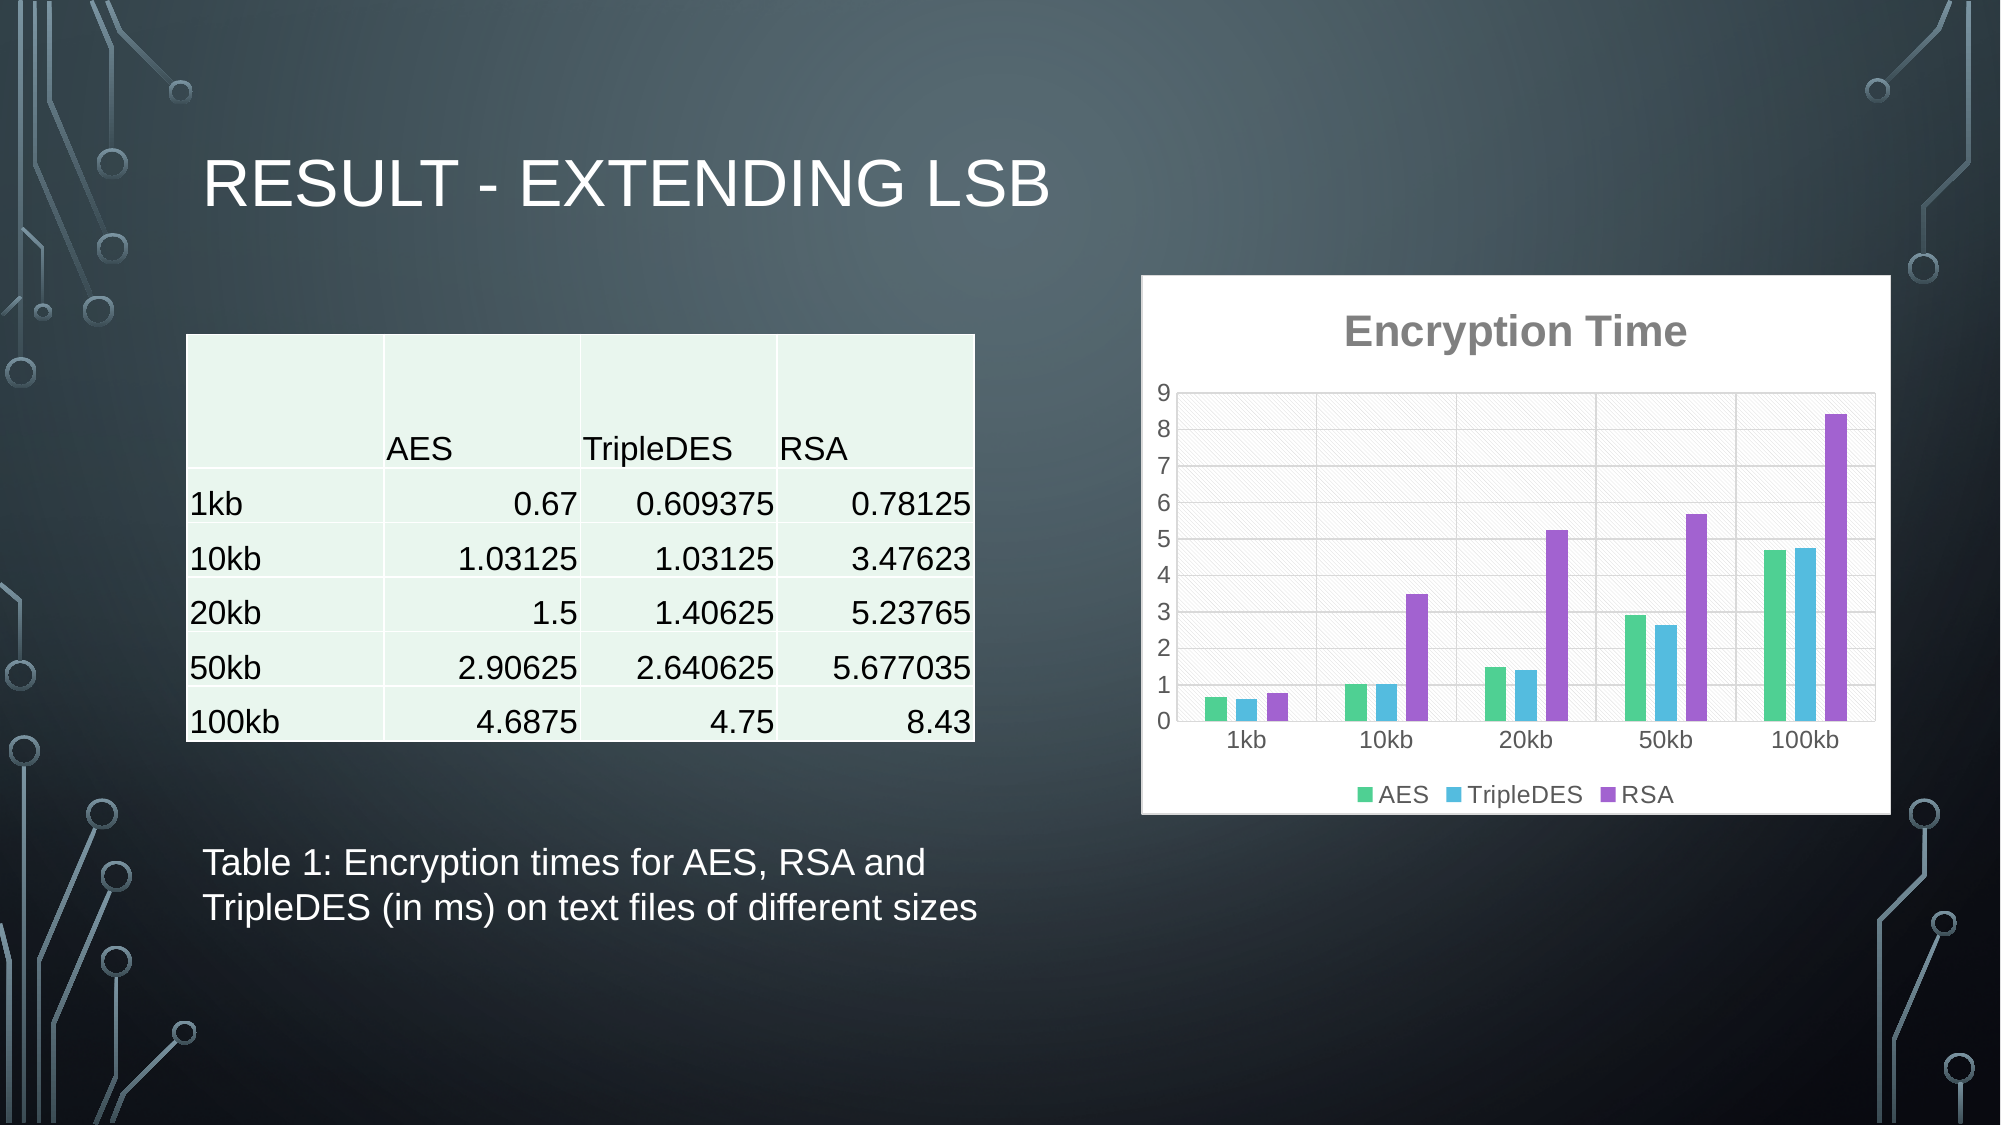

# Result - Extending LSB

### Chart: Encryption Time

| Category | AES | TripleDES | RSA |
|---|---|---|---|
| 1kb | 0.67 | 0.609375 | 0.78125 |
| 10kb | 1.03125 | 1.03125 | 3.47623 |
| 20kb | 1.5 | 1.40625 | 5.23765 |
| 50kb | 2.90625 | 2.640625 | 5.677035 |
| 100kb | 4.6875 | 4.75 | 8.43 |
|  | AES | TripleDES | RSA |
| --- | --- | --- | --- |
| 1kb | 0.67 | 0.609375 | 0.78125 |
| 10kb | 1.03125 | 1.03125 | 3.47623 |
| 20kb | 1.5 | 1.40625 | 5.23765 |
| 50kb | 2.90625 | 2.640625 | 5.677035 |
| 100kb | 4.6875 | 4.75 | 8.43 |
Table 1: Encryption times for AES, RSA and TripleDES (in ms) on text files of different sizes